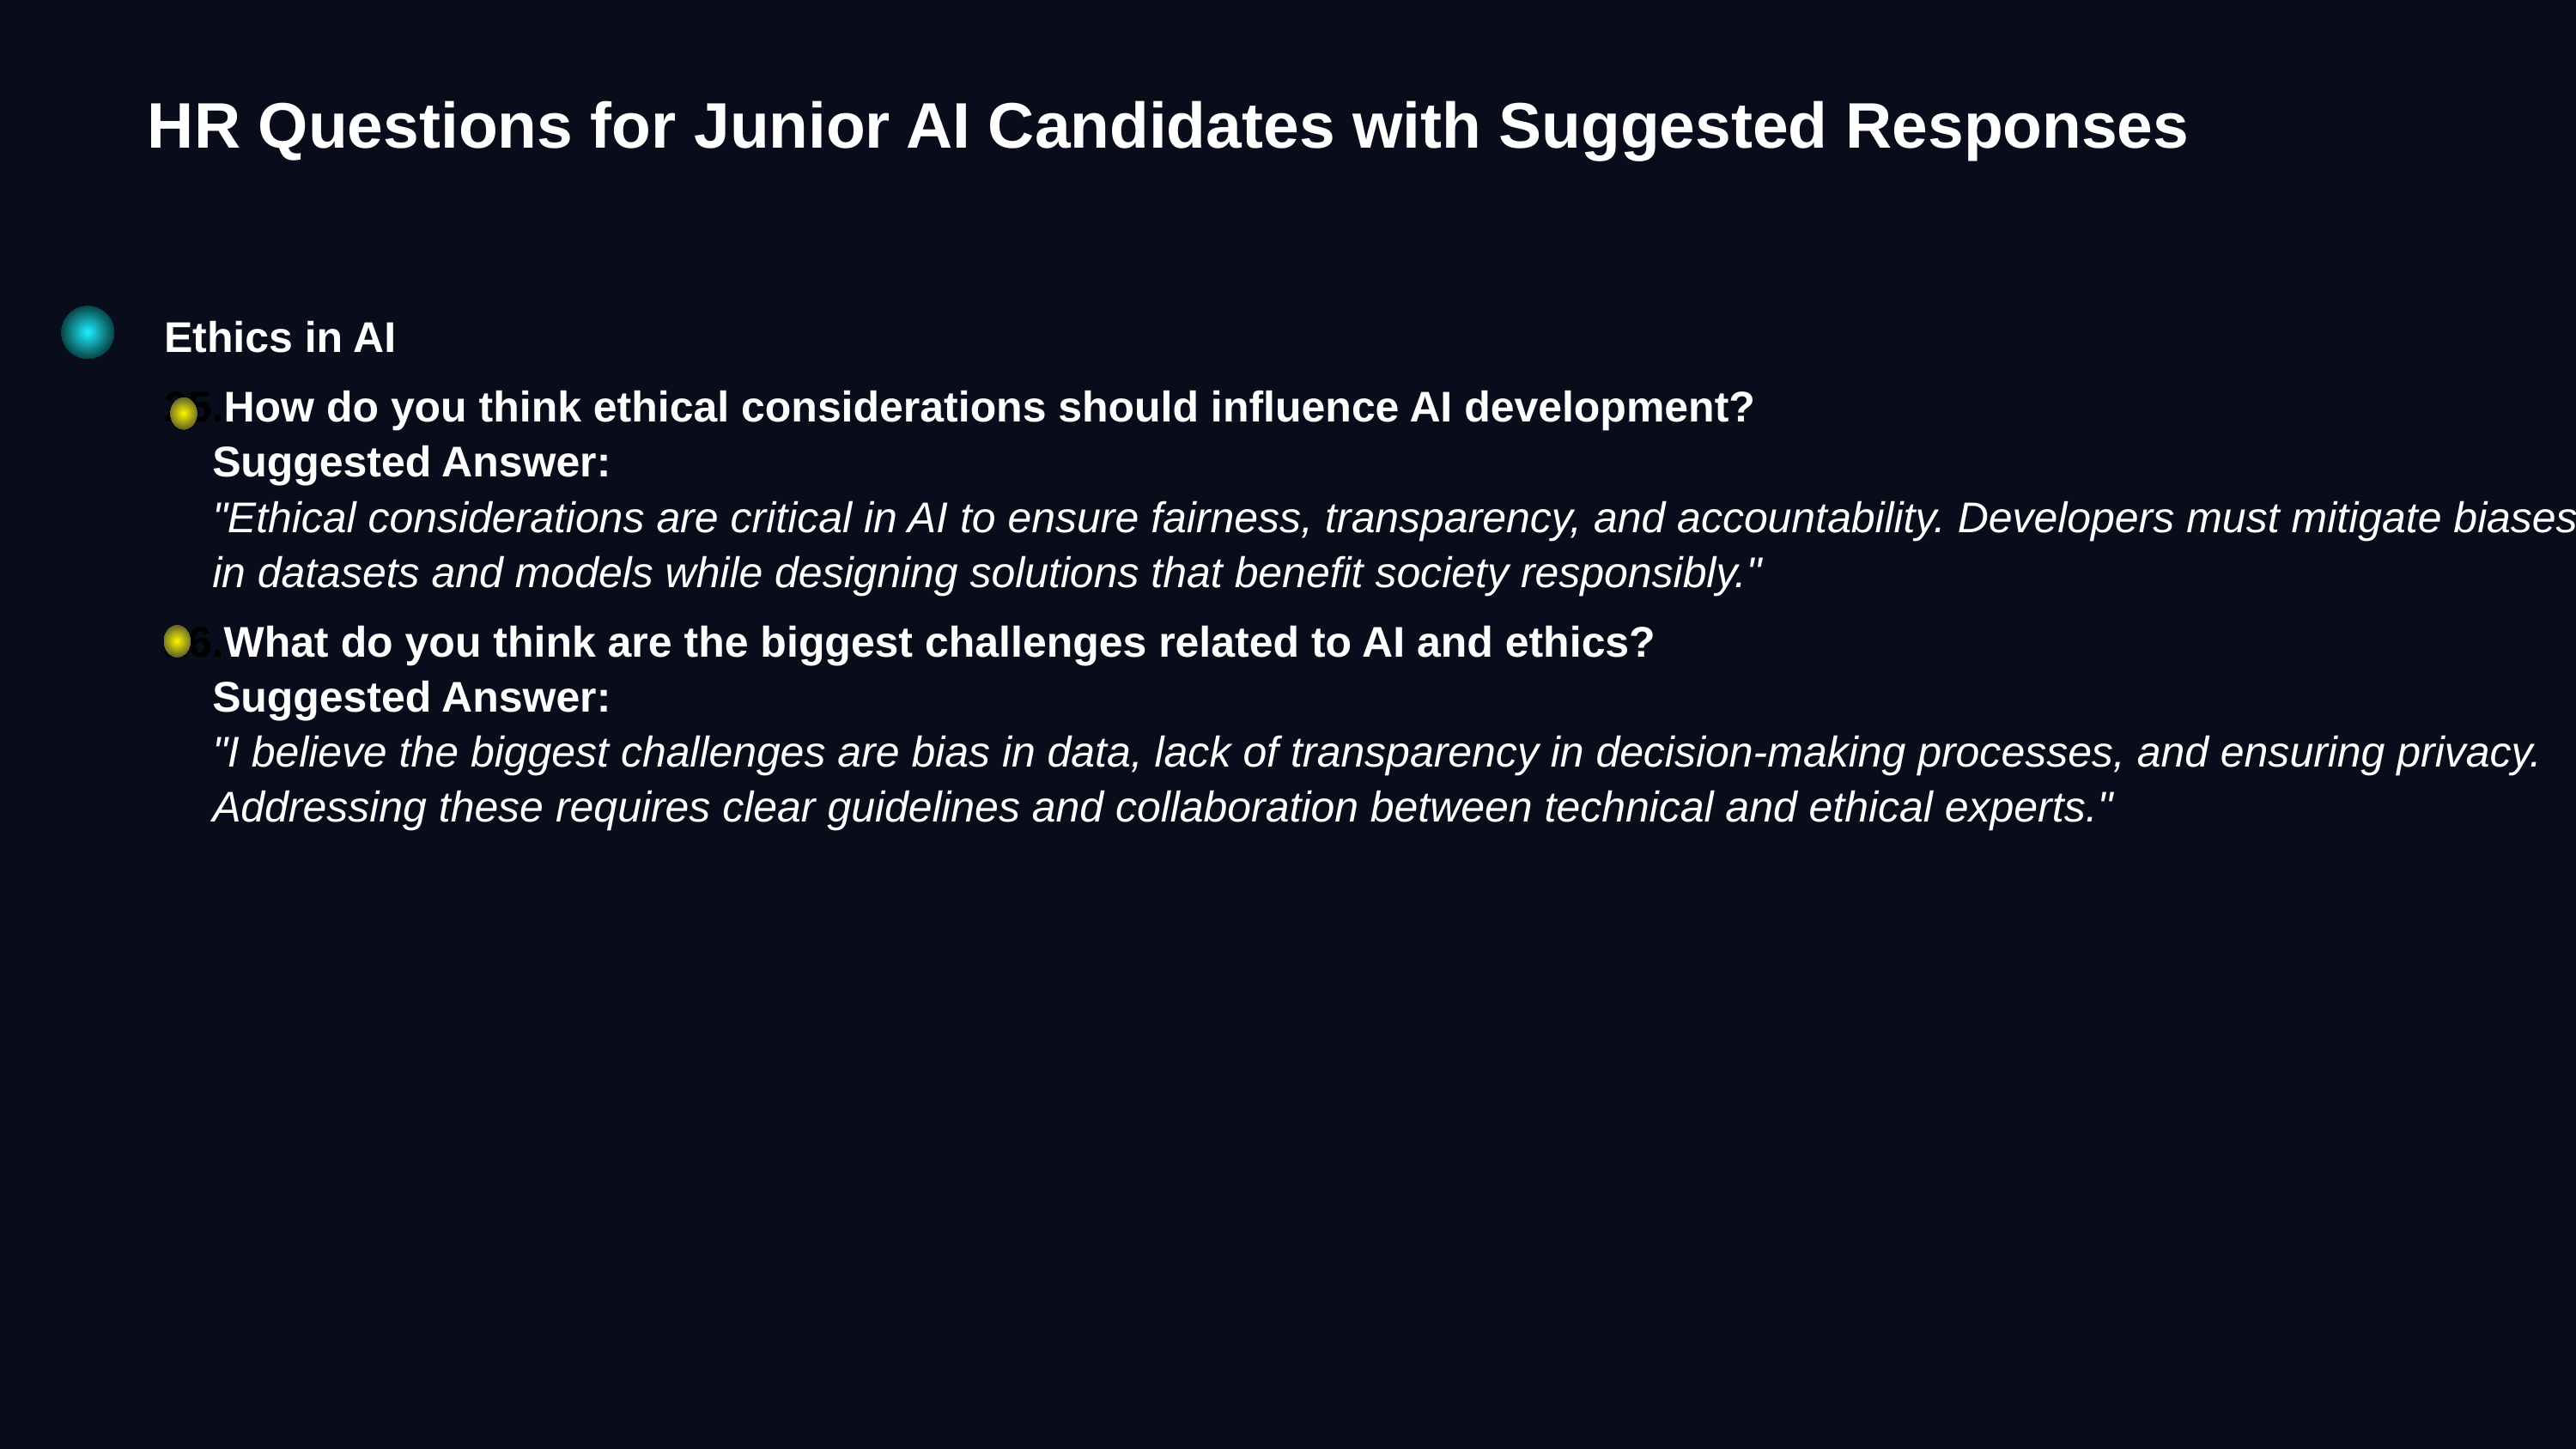

HR Questions for Junior AI Candidates with Suggested Responses

Ethics in AI
How do you think ethical considerations should influence AI development?
Suggested Answer:
"Ethical considerations are critical in AI to ensure fairness, transparency, and accountability. Developers must mitigate biases in datasets and models while designing solutions that benefit society responsibly."
What do you think are the biggest challenges related to AI and ethics?
Suggested Answer:
"I believe the biggest challenges are bias in data, lack of transparency in decision-making processes, and ensuring privacy. Addressing these requires clear guidelines and collaboration between technical and ethical experts."